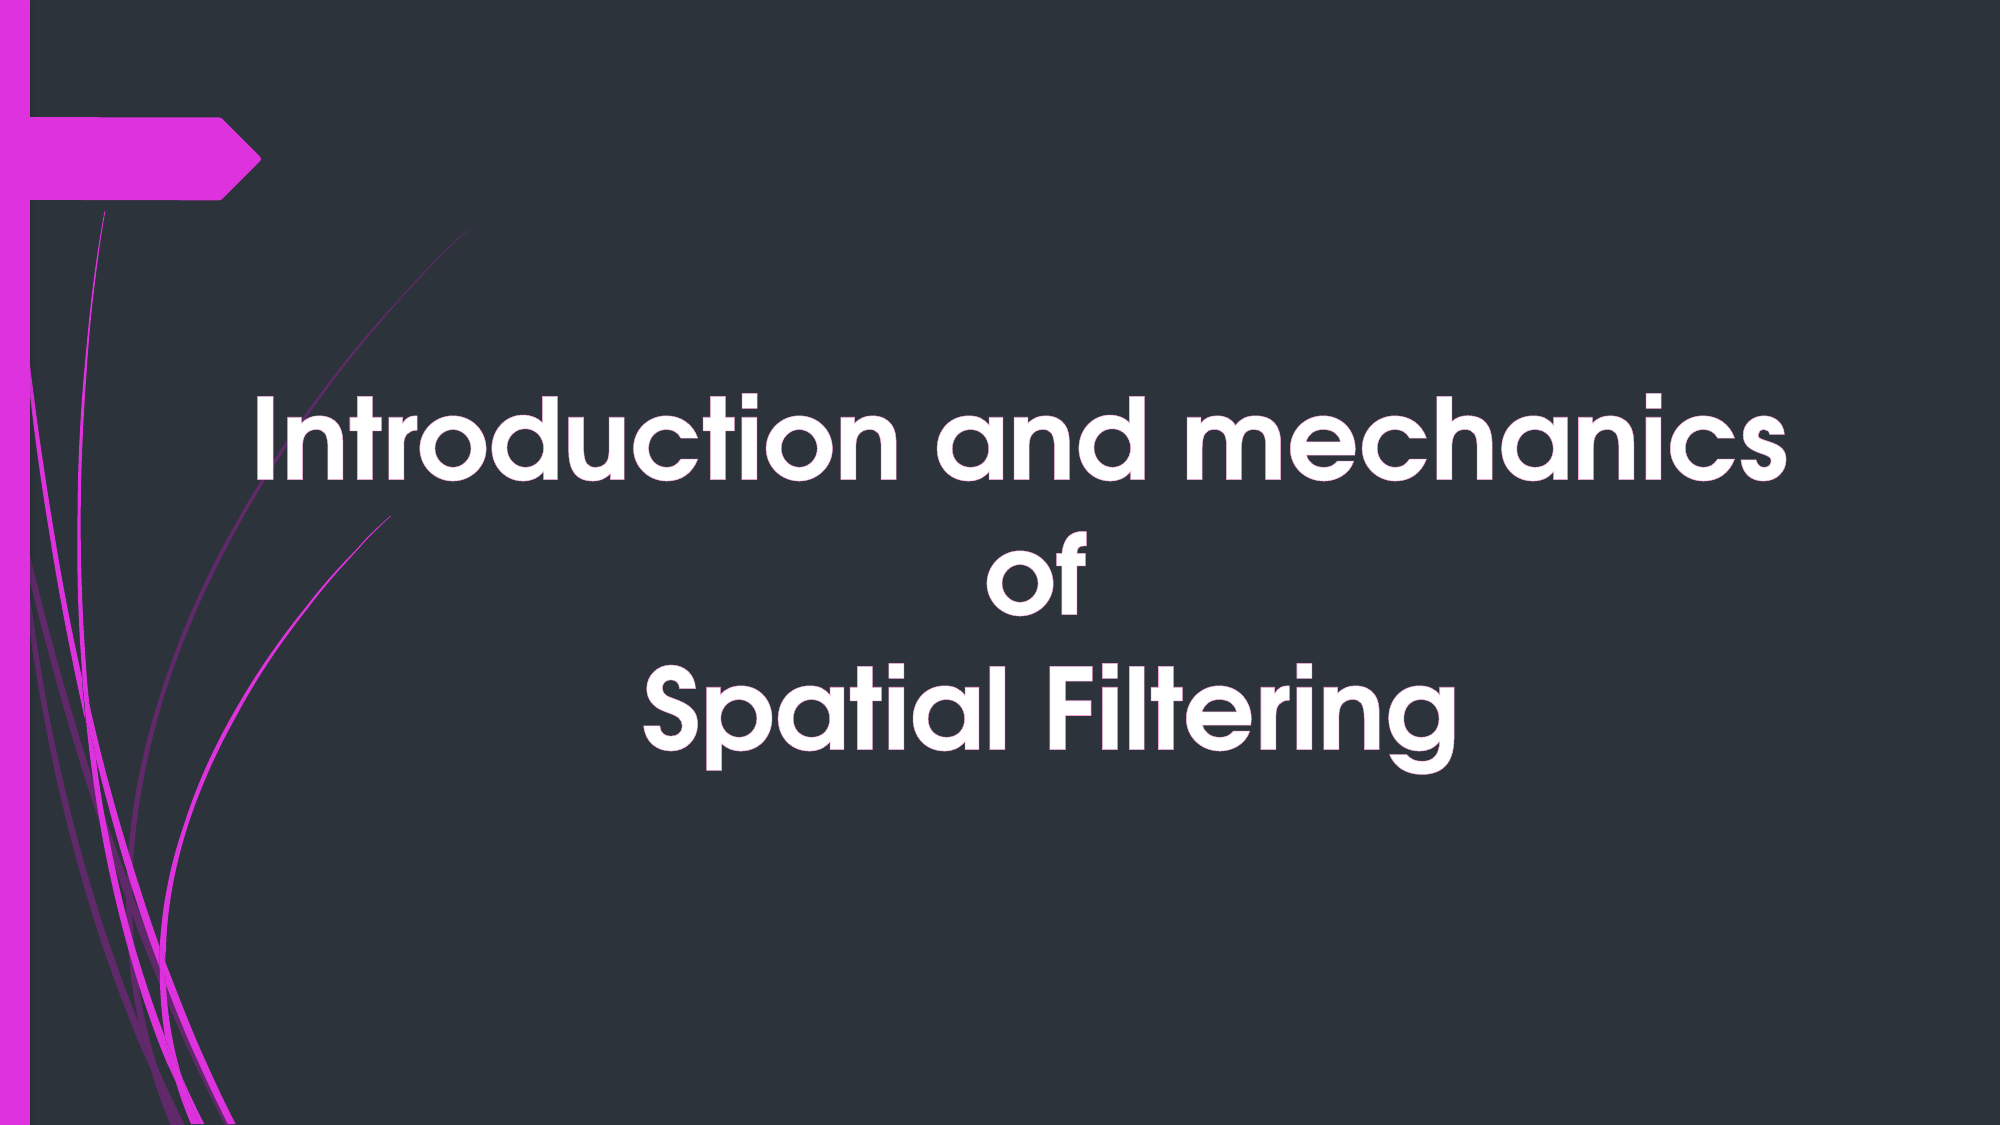

# Introduction and mechanics of Spatial Filtering